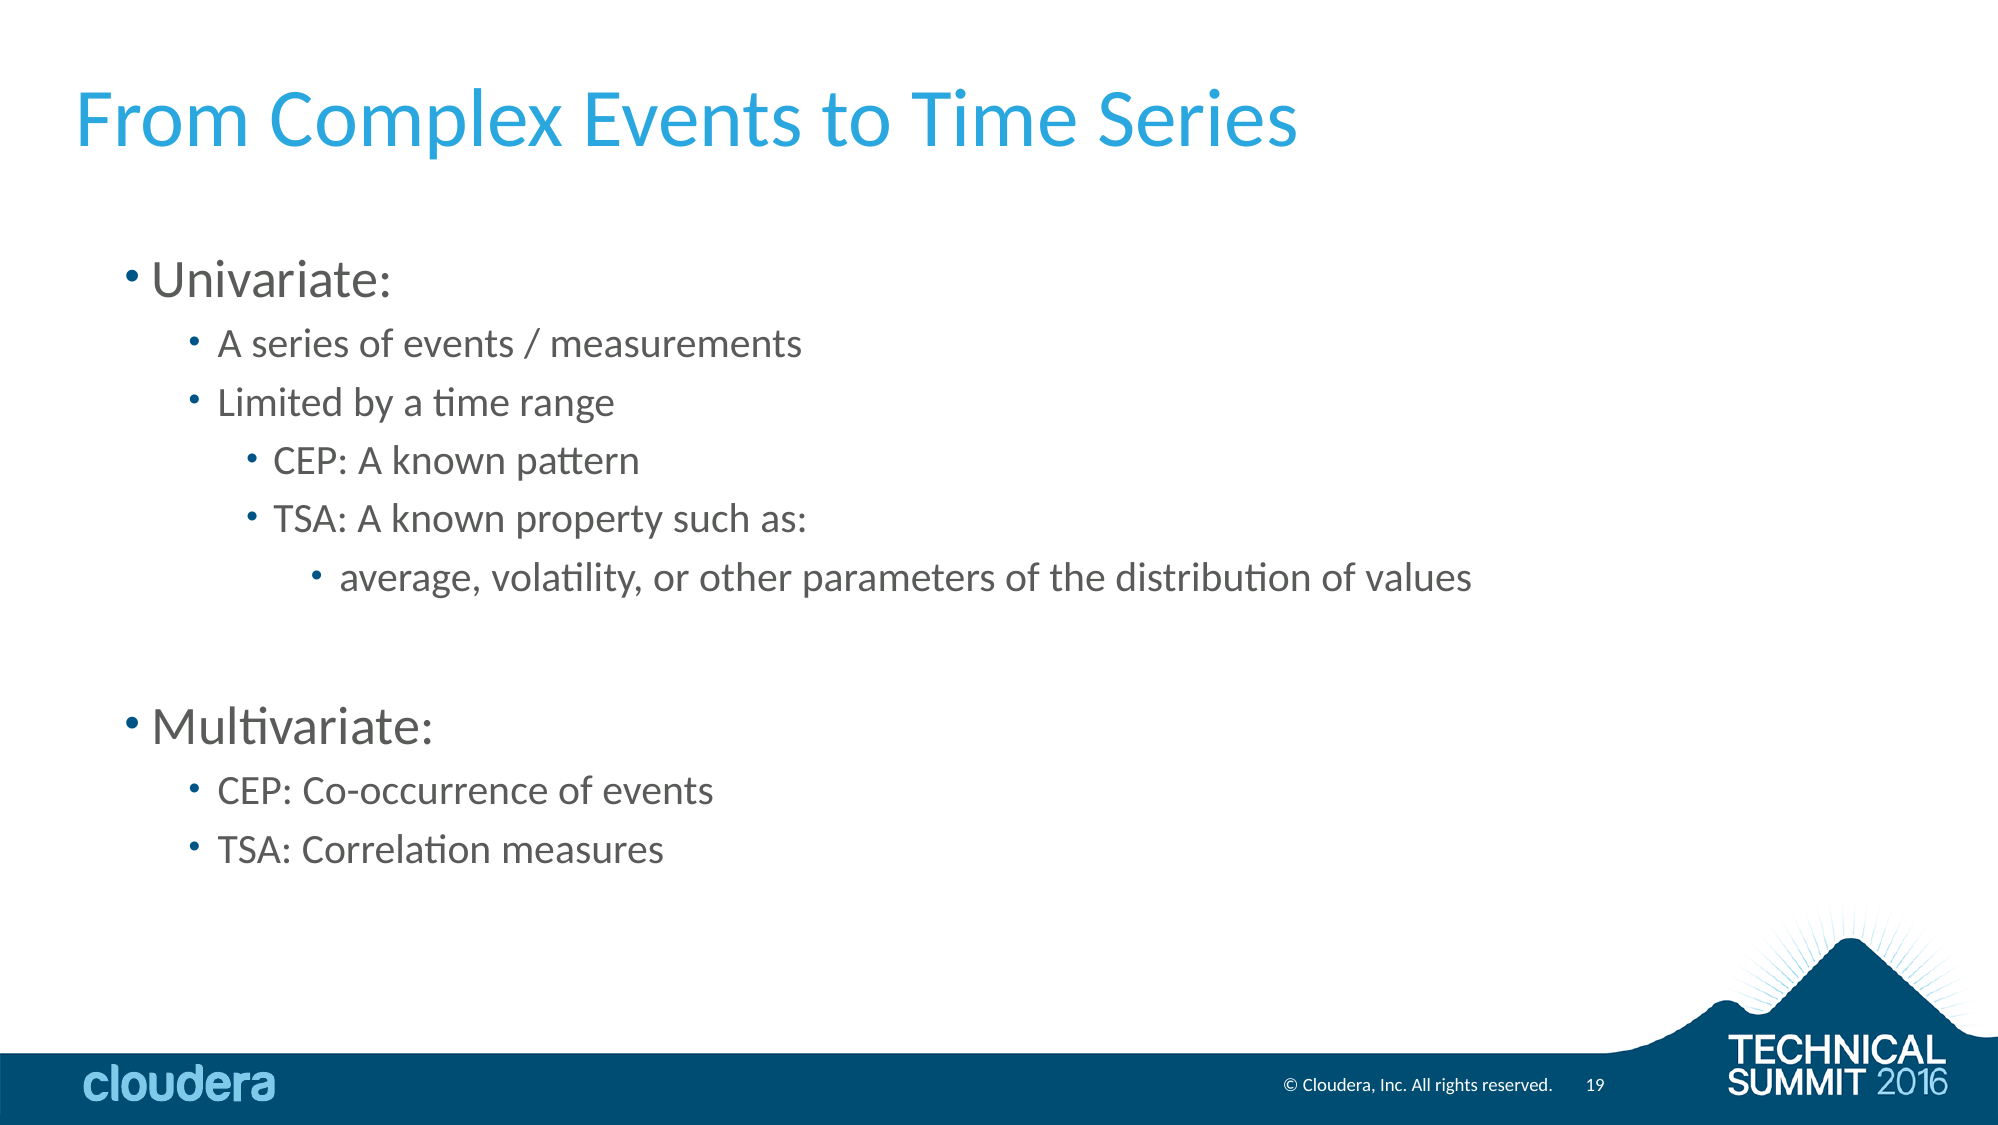

# From Complex Events to Time Series
Univariate:
A series of events / measurements
Limited by a time range
CEP: A known pattern
TSA: A known property such as:
average, volatility, or other parameters of the distribution of values

Multivariate:
CEP: Co-occurrence of events
TSA: Correlation measures